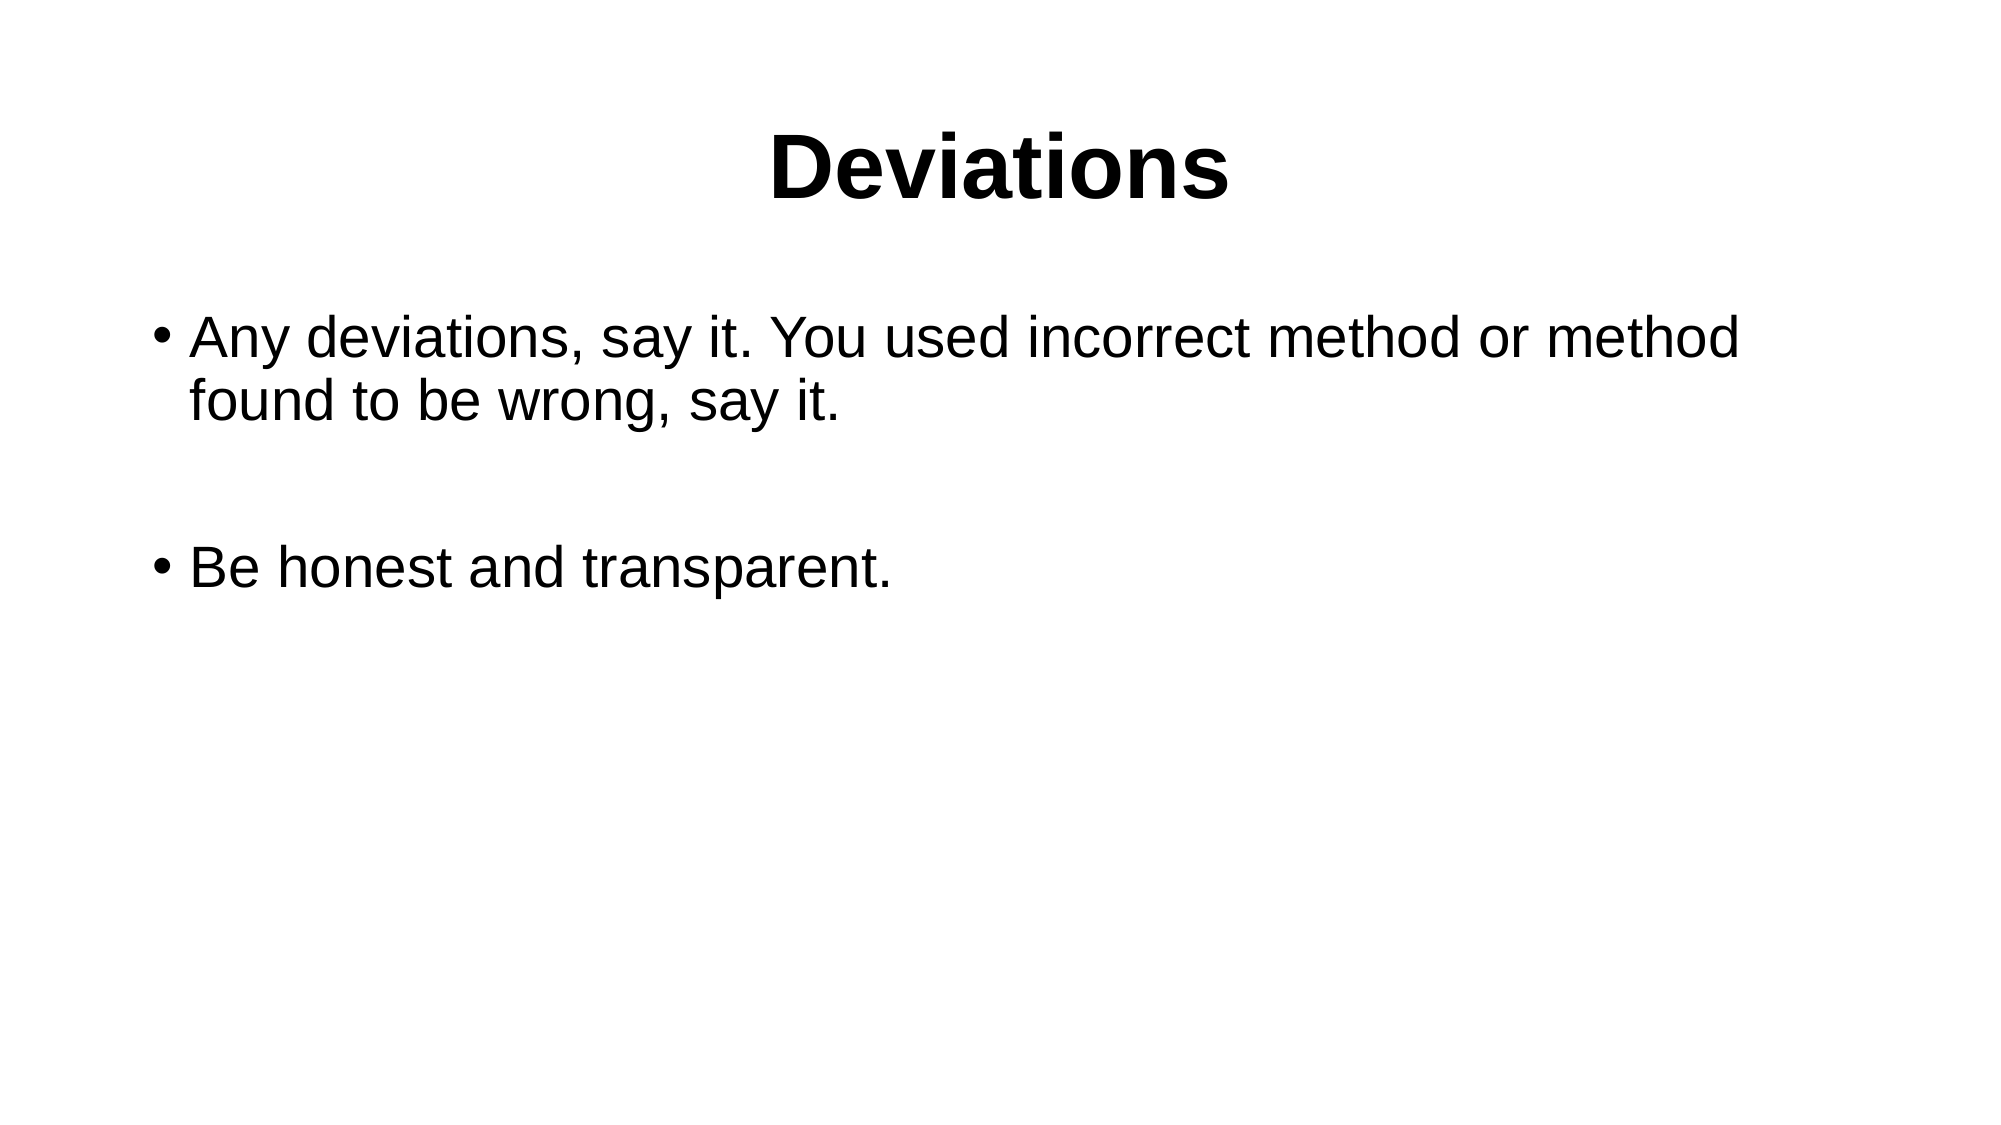

# Deviations
Any deviations, say it. You used incorrect method or method found to be wrong, say it.

Be honest and transparent.